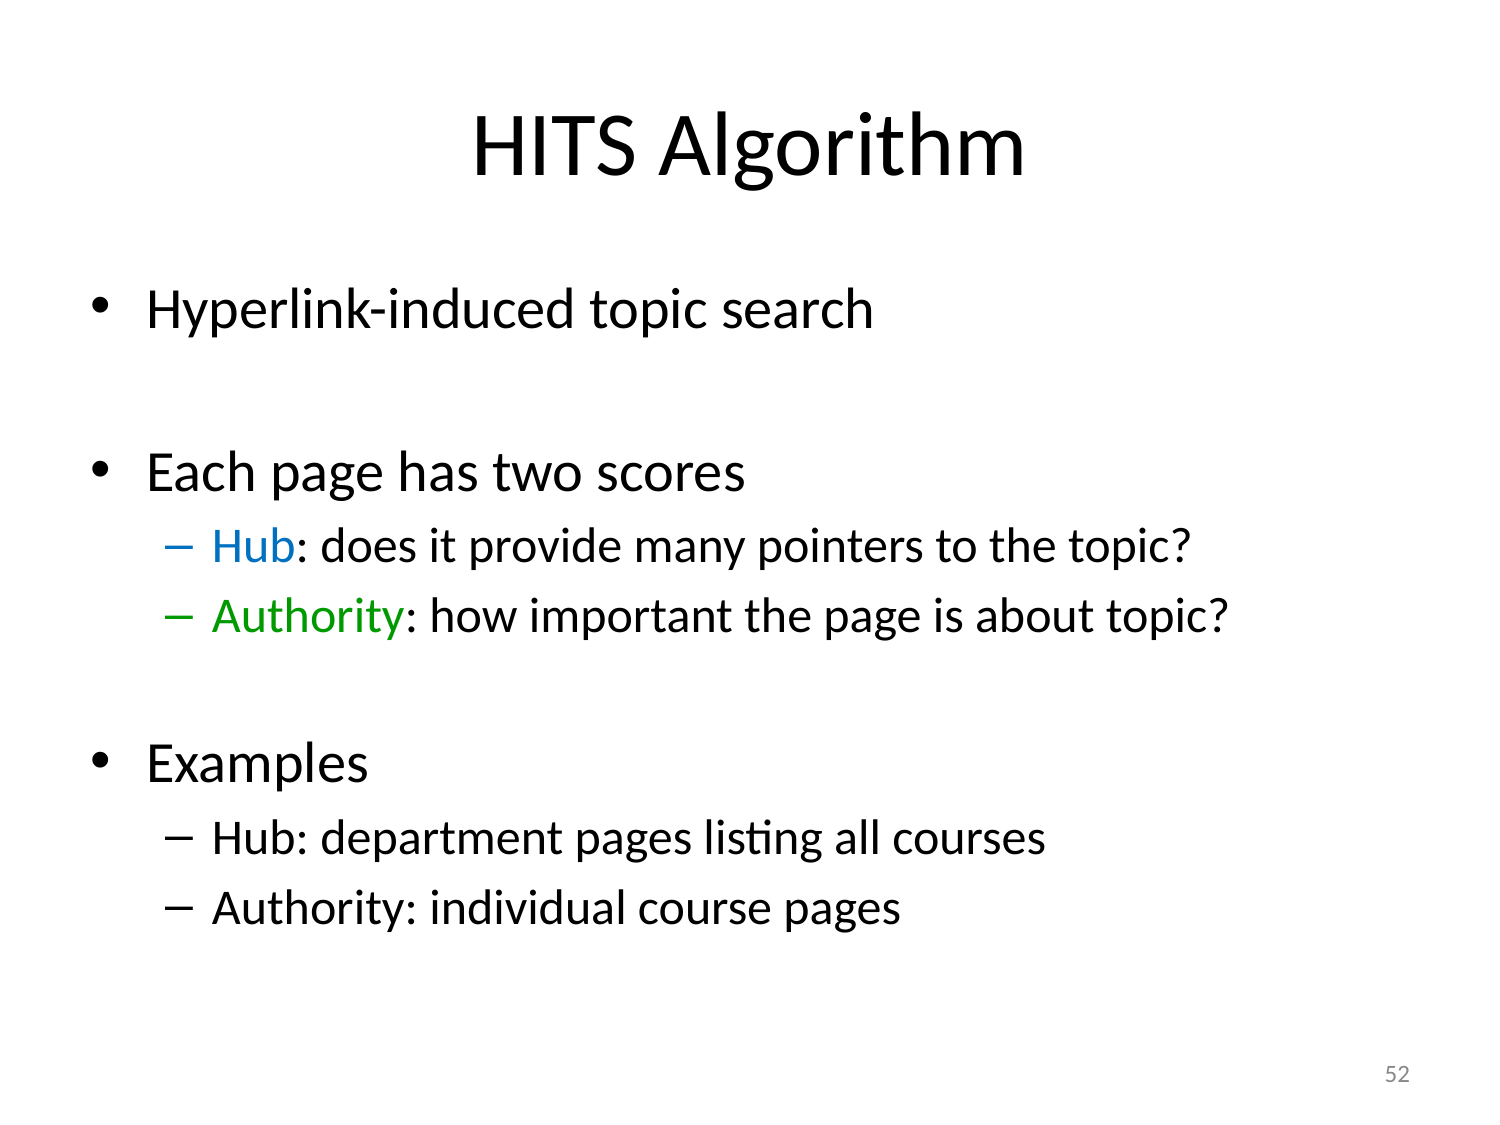

# HITS Algorithm
Hyperlink-induced topic search

Each page has two scores
Hub: does it provide many pointers to the topic?
Authority: how important the page is about topic?

Examples
Hub: department pages listing all courses
Authority: individual course pages
52